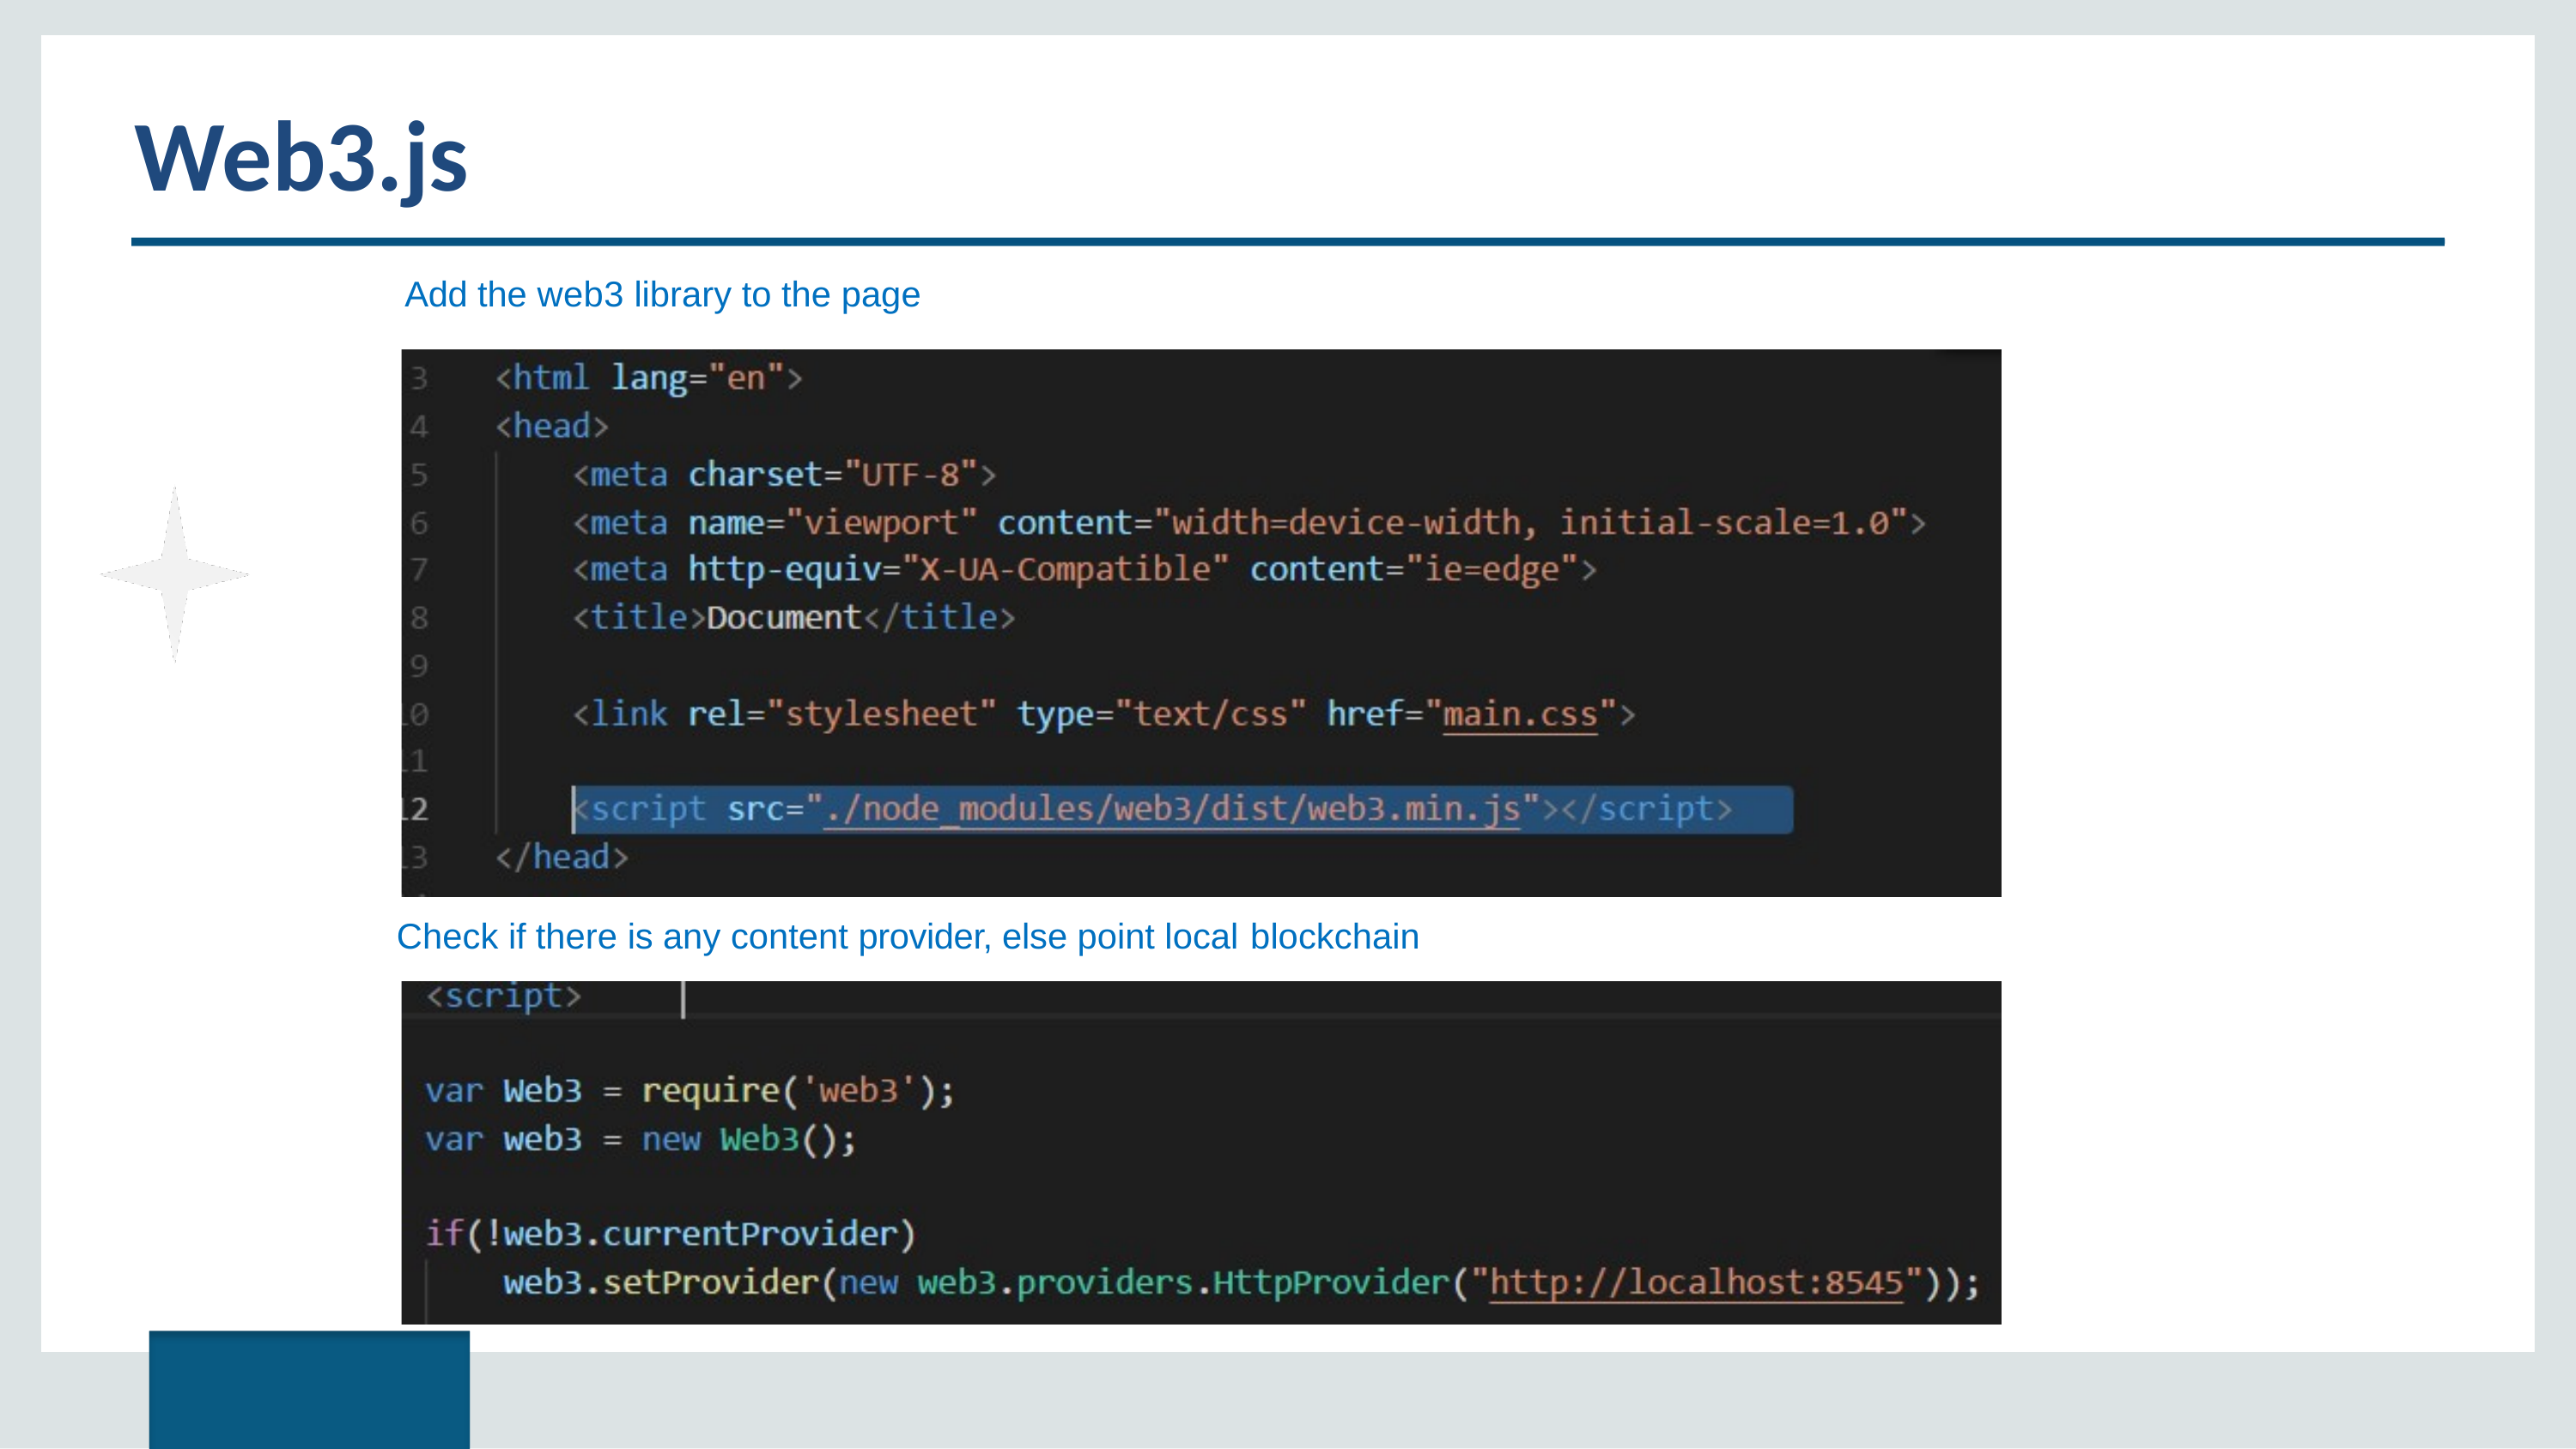

# Web3.js

Add the web3 library to the page

Check if there is any content provider, else point local blockchain